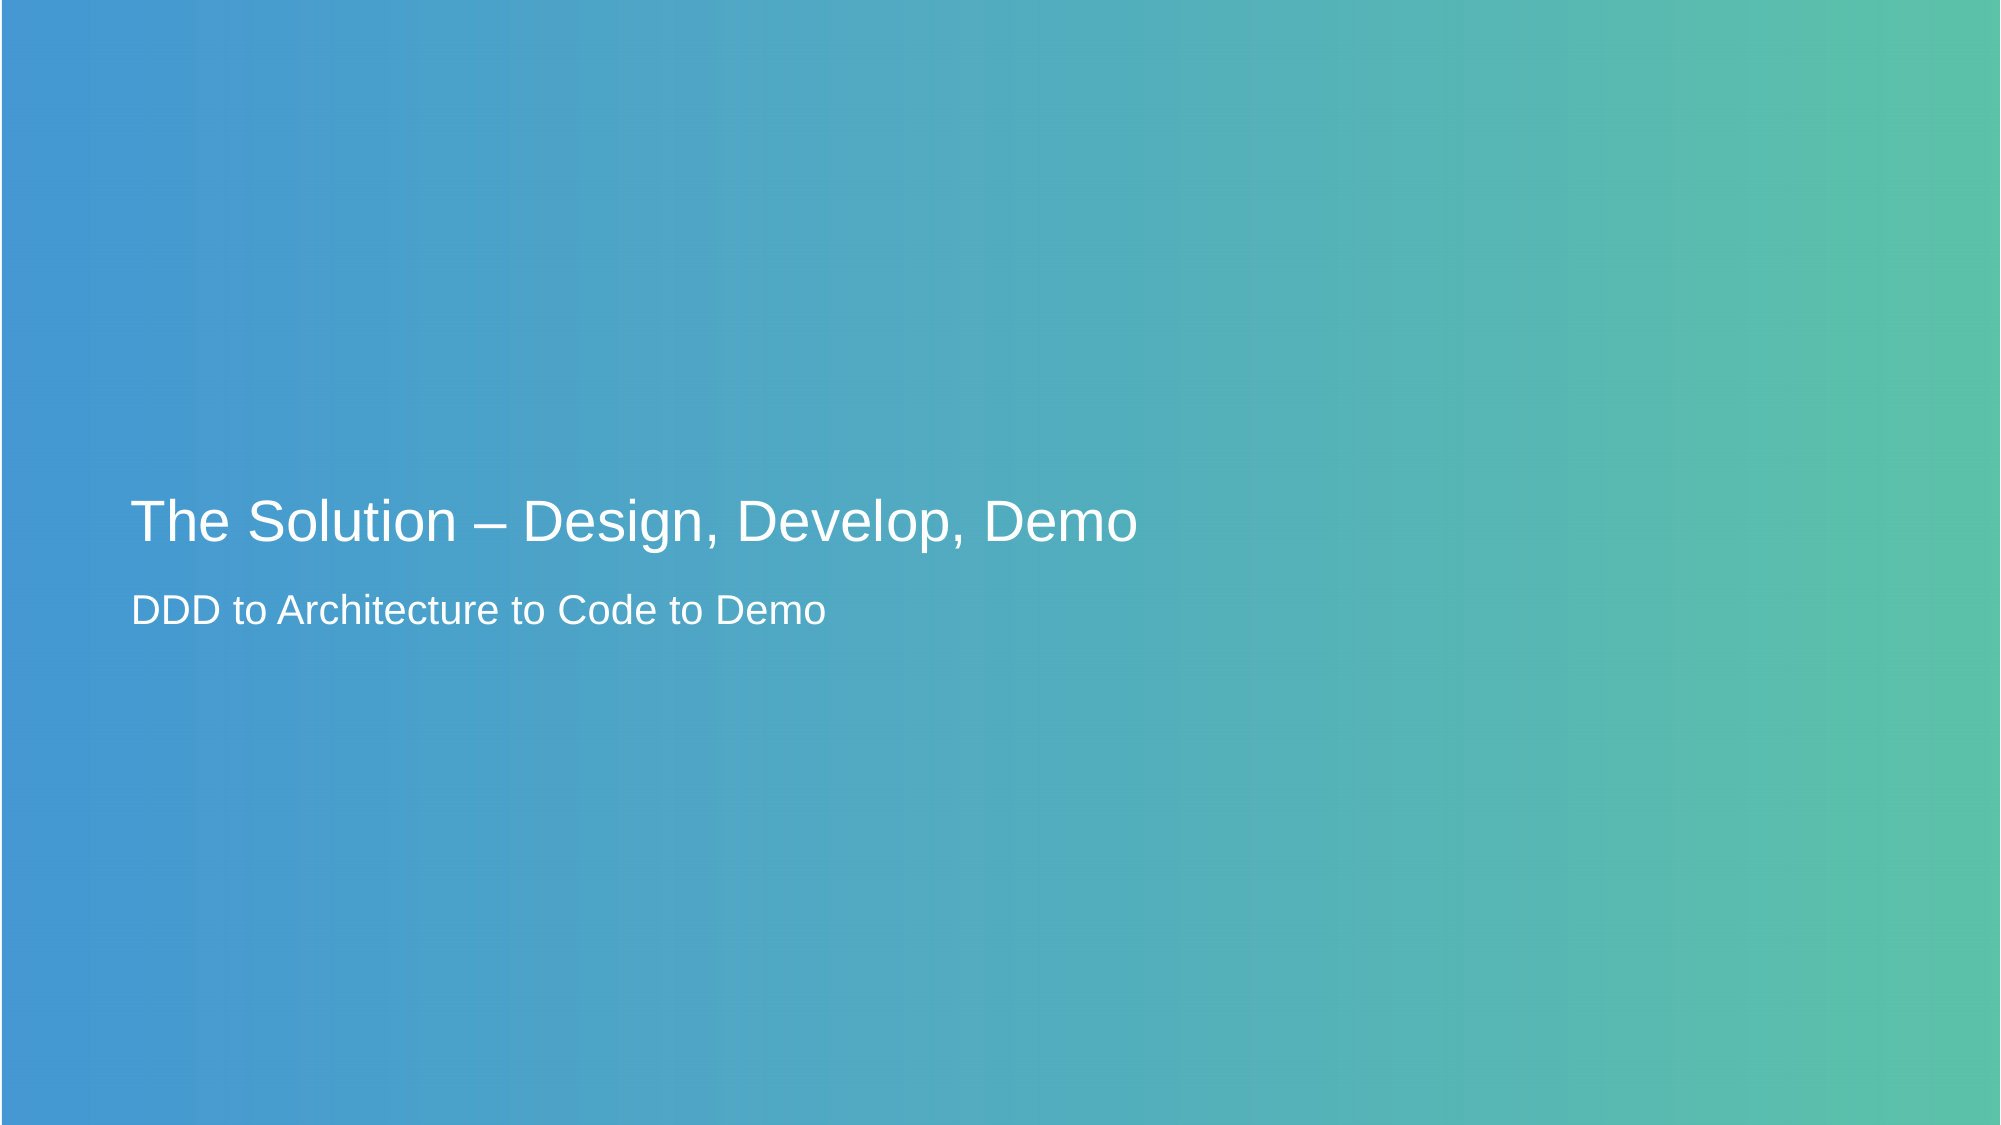

# The Solution – Design, Develop, Demo
DDD to Architecture to Code to Demo